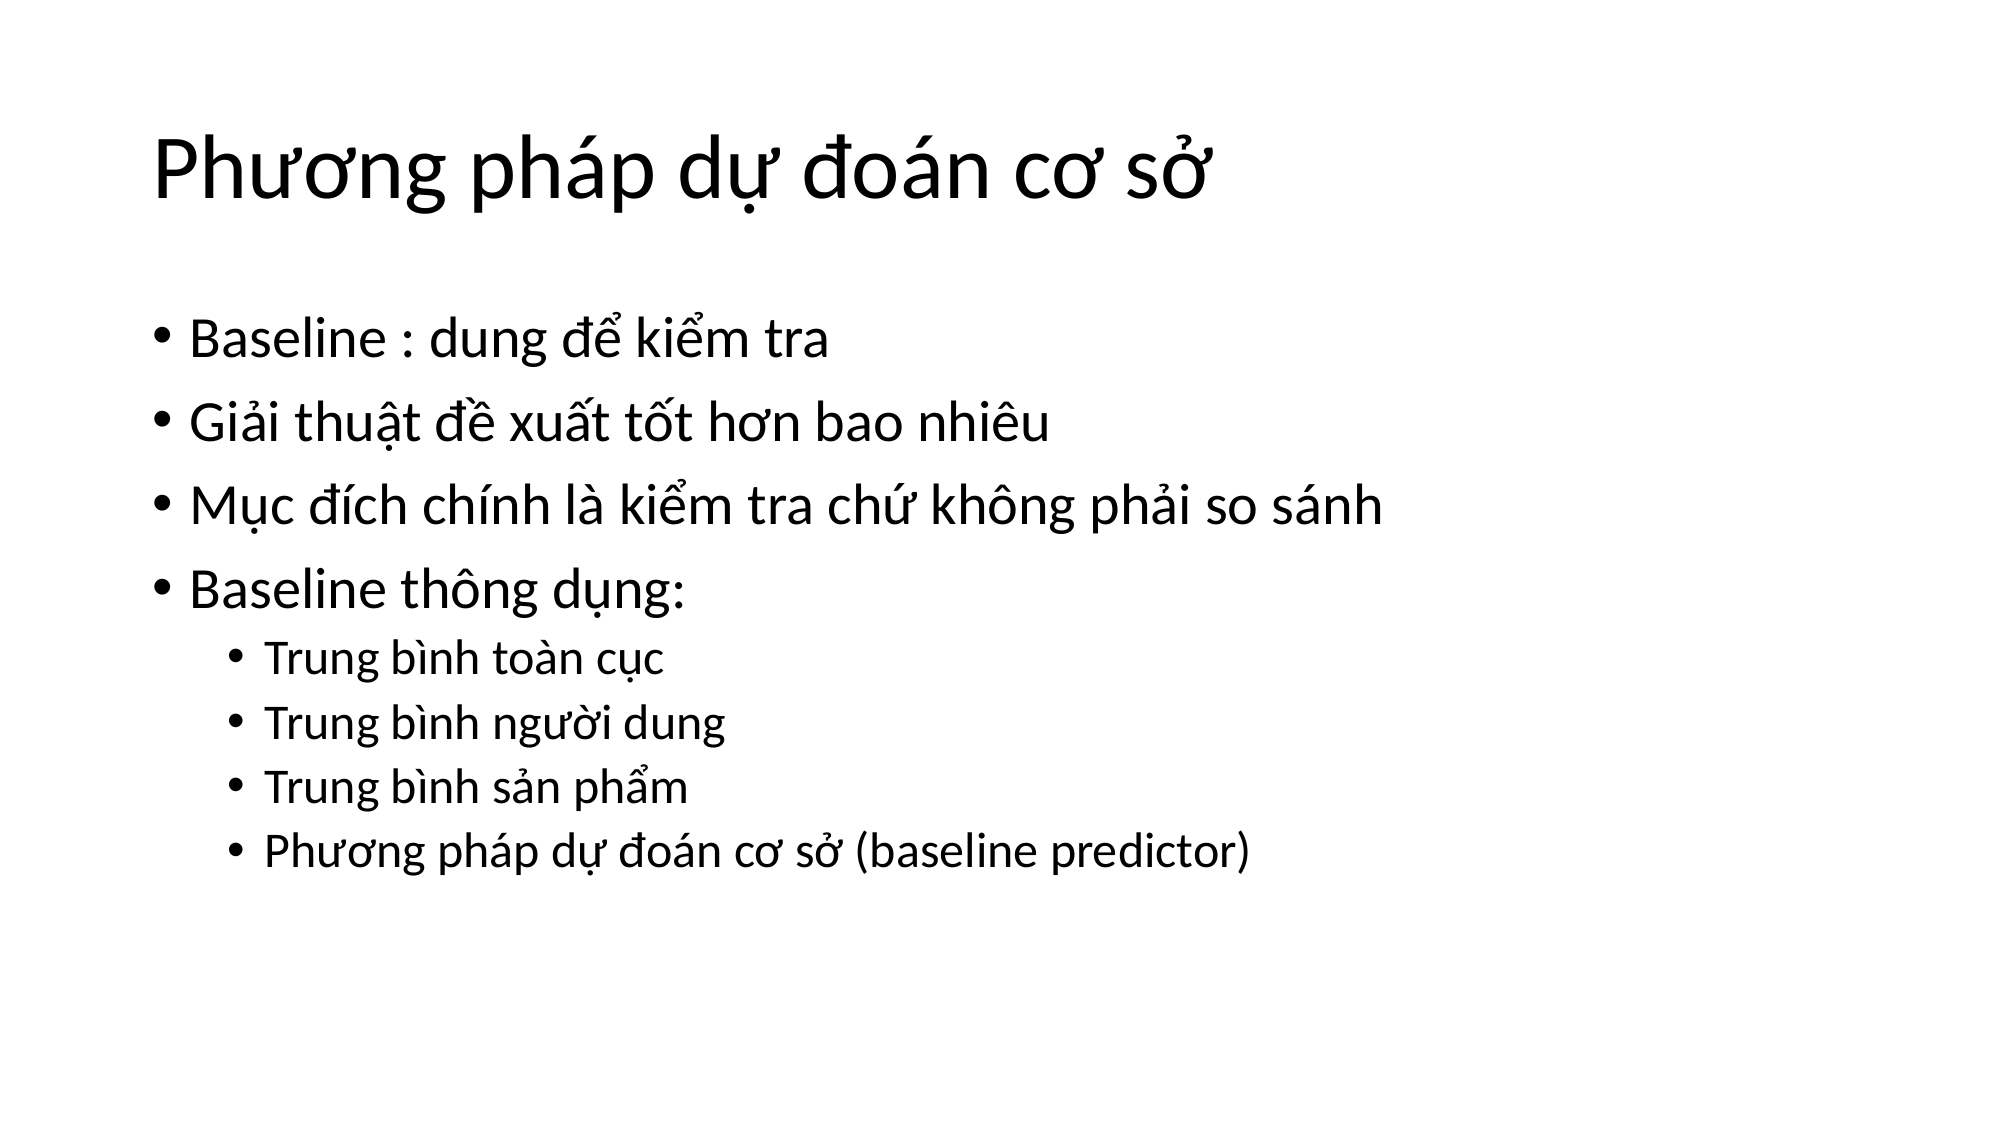

# Phương pháp dự đoán cơ sở
Baseline : dung để kiểm tra
Giải thuật đề xuất tốt hơn bao nhiêu
Mục đích chính là kiểm tra chứ không phải so sánh
Baseline thông dụng:
Trung bình toàn cục
Trung bình người dung
Trung bình sản phẩm
Phương pháp dự đoán cơ sở (baseline predictor)